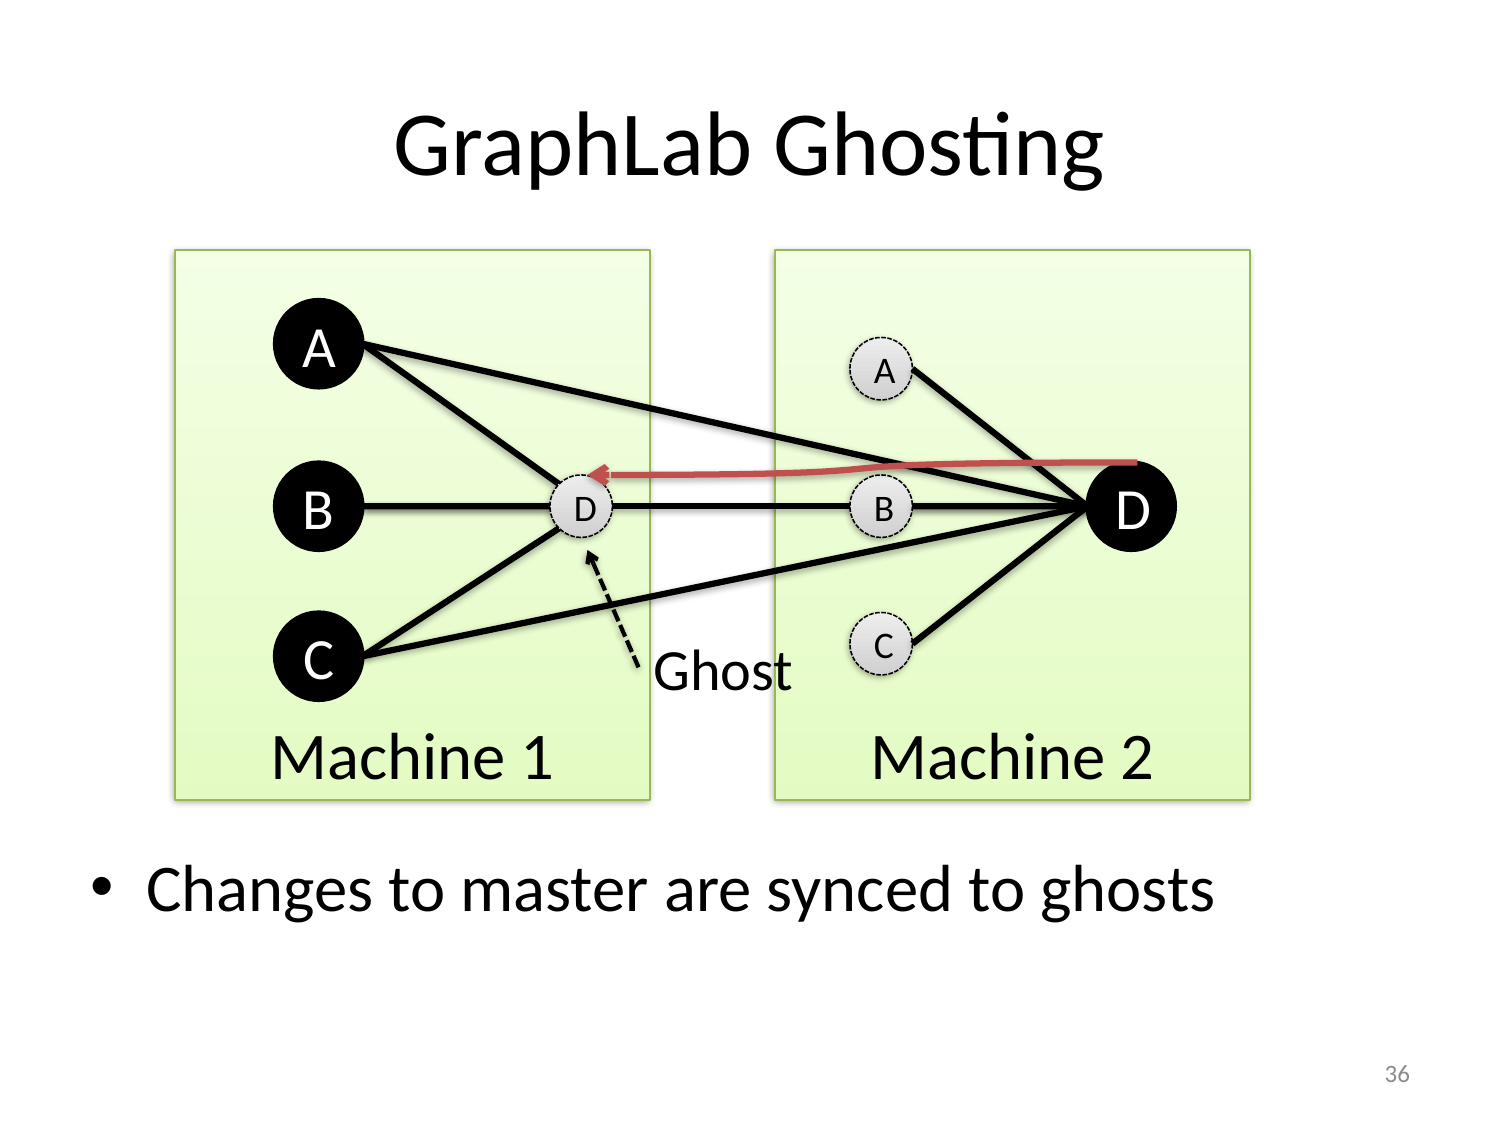

# GraphLab Ghosting
Machine 1
Machine 2
A
A
B
D
D
B
Ghost
C
C
Changes to master are synced to ghosts
36